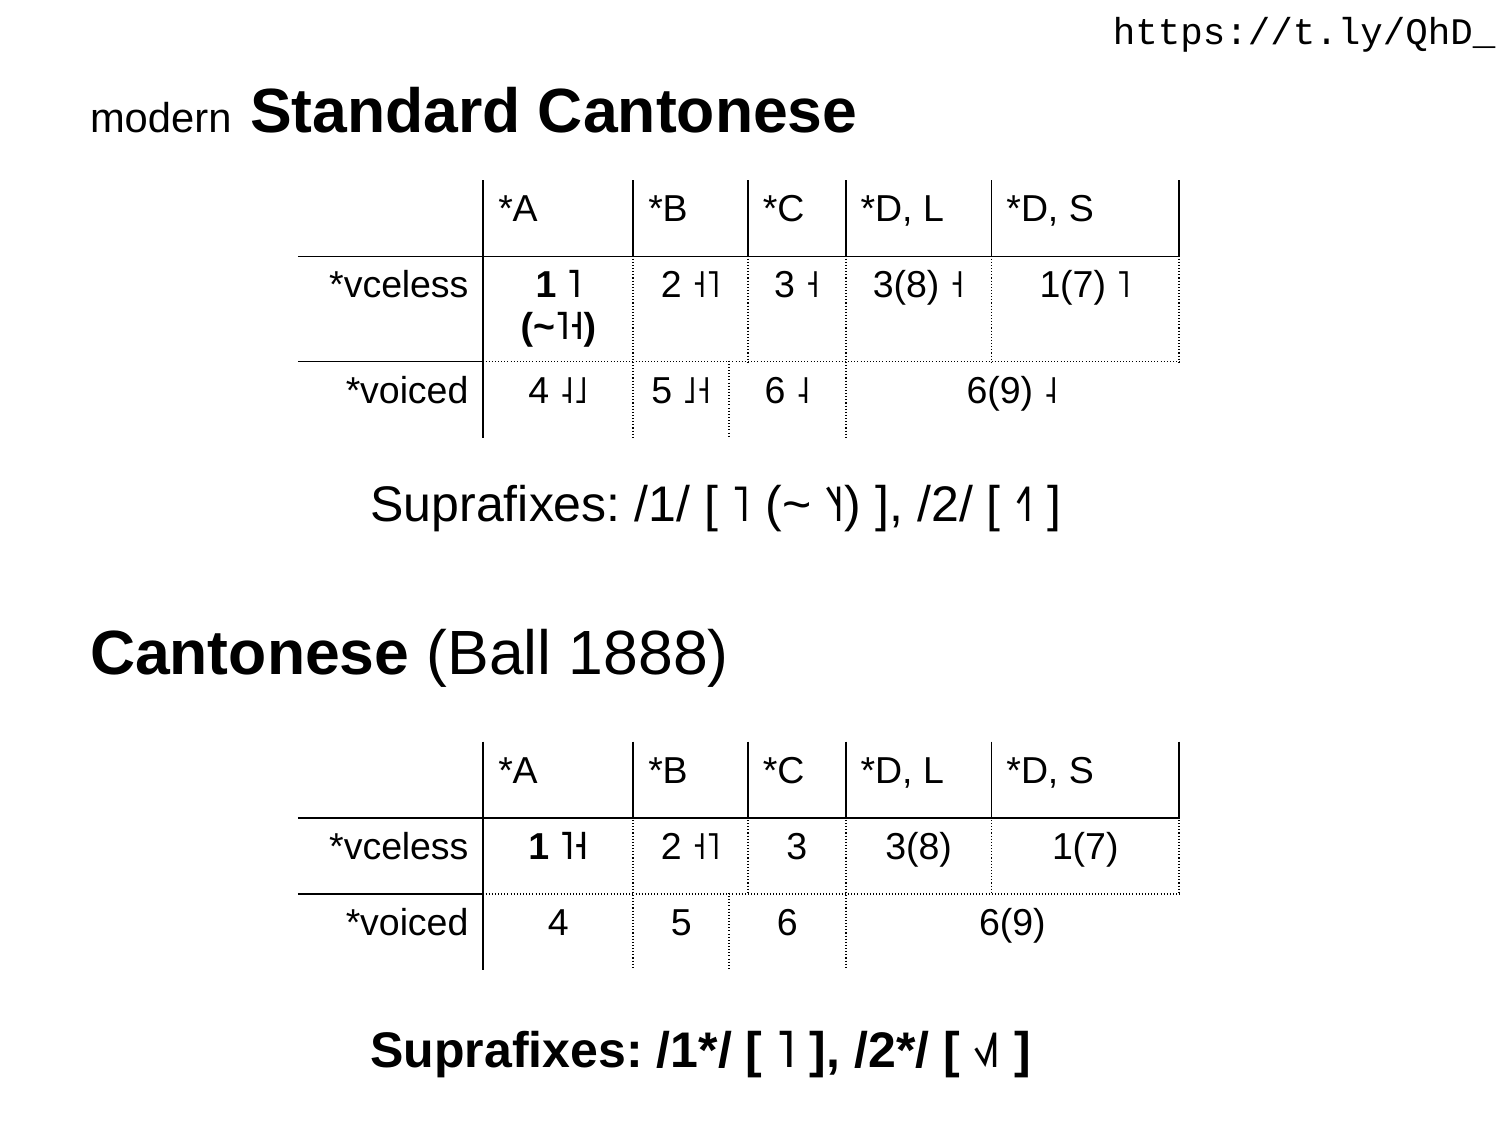

https://t.ly/QhD_
modern Standard Cantonese

|  | \*A | \*B |  | \*C | \*D, L | \*D, S |
| --- | --- | --- | --- | --- | --- | --- |
| \*vceless | 1 ˥ (~˥˧) | 2 ˧˥ |  | 3 ˧ | 3(8) ˧ | 1(7) ˥ |
| \*voiced | 4 ˨˩ | 5 ˩˧ | 6 ˨ |  | 6(9) ˨ |  |

Suprafixes: /1/ [ ˥ (~ ˥˧) ], /2/ [ ˧˥ ]
Cantonese (Ball 1888)
|  | \*A | \*B |  | \*C | \*D, L | \*D, S |
| --- | --- | --- | --- | --- | --- | --- |
| \*vceless | 1 ˥˧ | 2 ˧˥ |  | 3 | 3(8) | 1(7) |
| \*voiced | 4 | 5 | 6 |  | 6(9) |  |

Suprafixes: /1*/ [ ˥ ], /2*/ [ ˧˩˥ ]